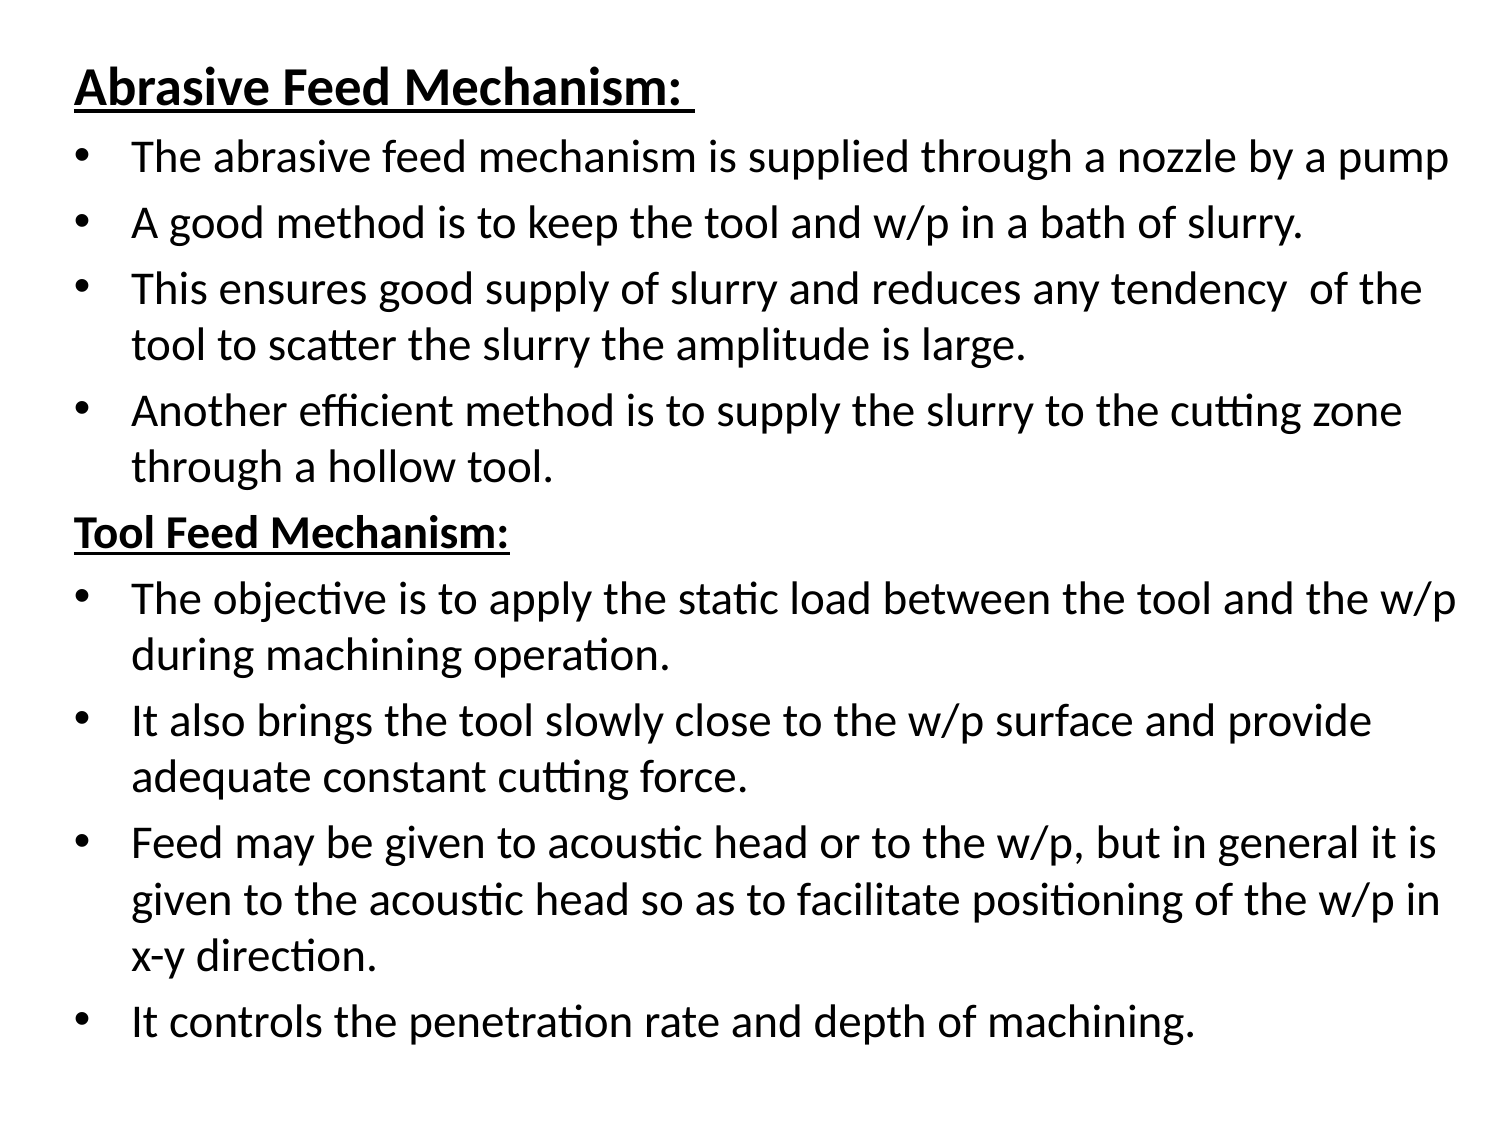

Abrasive Feed Mechanism:
The abrasive feed mechanism is supplied through a nozzle by a pump
A good method is to keep the tool and w/p in a bath of slurry.
This ensures good supply of slurry and reduces any tendency  of the tool to scatter the slurry the amplitude is large.
Another efficient method is to supply the slurry to the cutting zone through a hollow tool.
Tool Feed Mechanism:
The objective is to apply the static load between the tool and the w/p during machining operation.
It also brings the tool slowly close to the w/p surface and provide adequate constant cutting force.
Feed may be given to acoustic head or to the w/p, but in general it is given to the acoustic head so as to facilitate positioning of the w/p in x-y direction.
It controls the penetration rate and depth of machining.